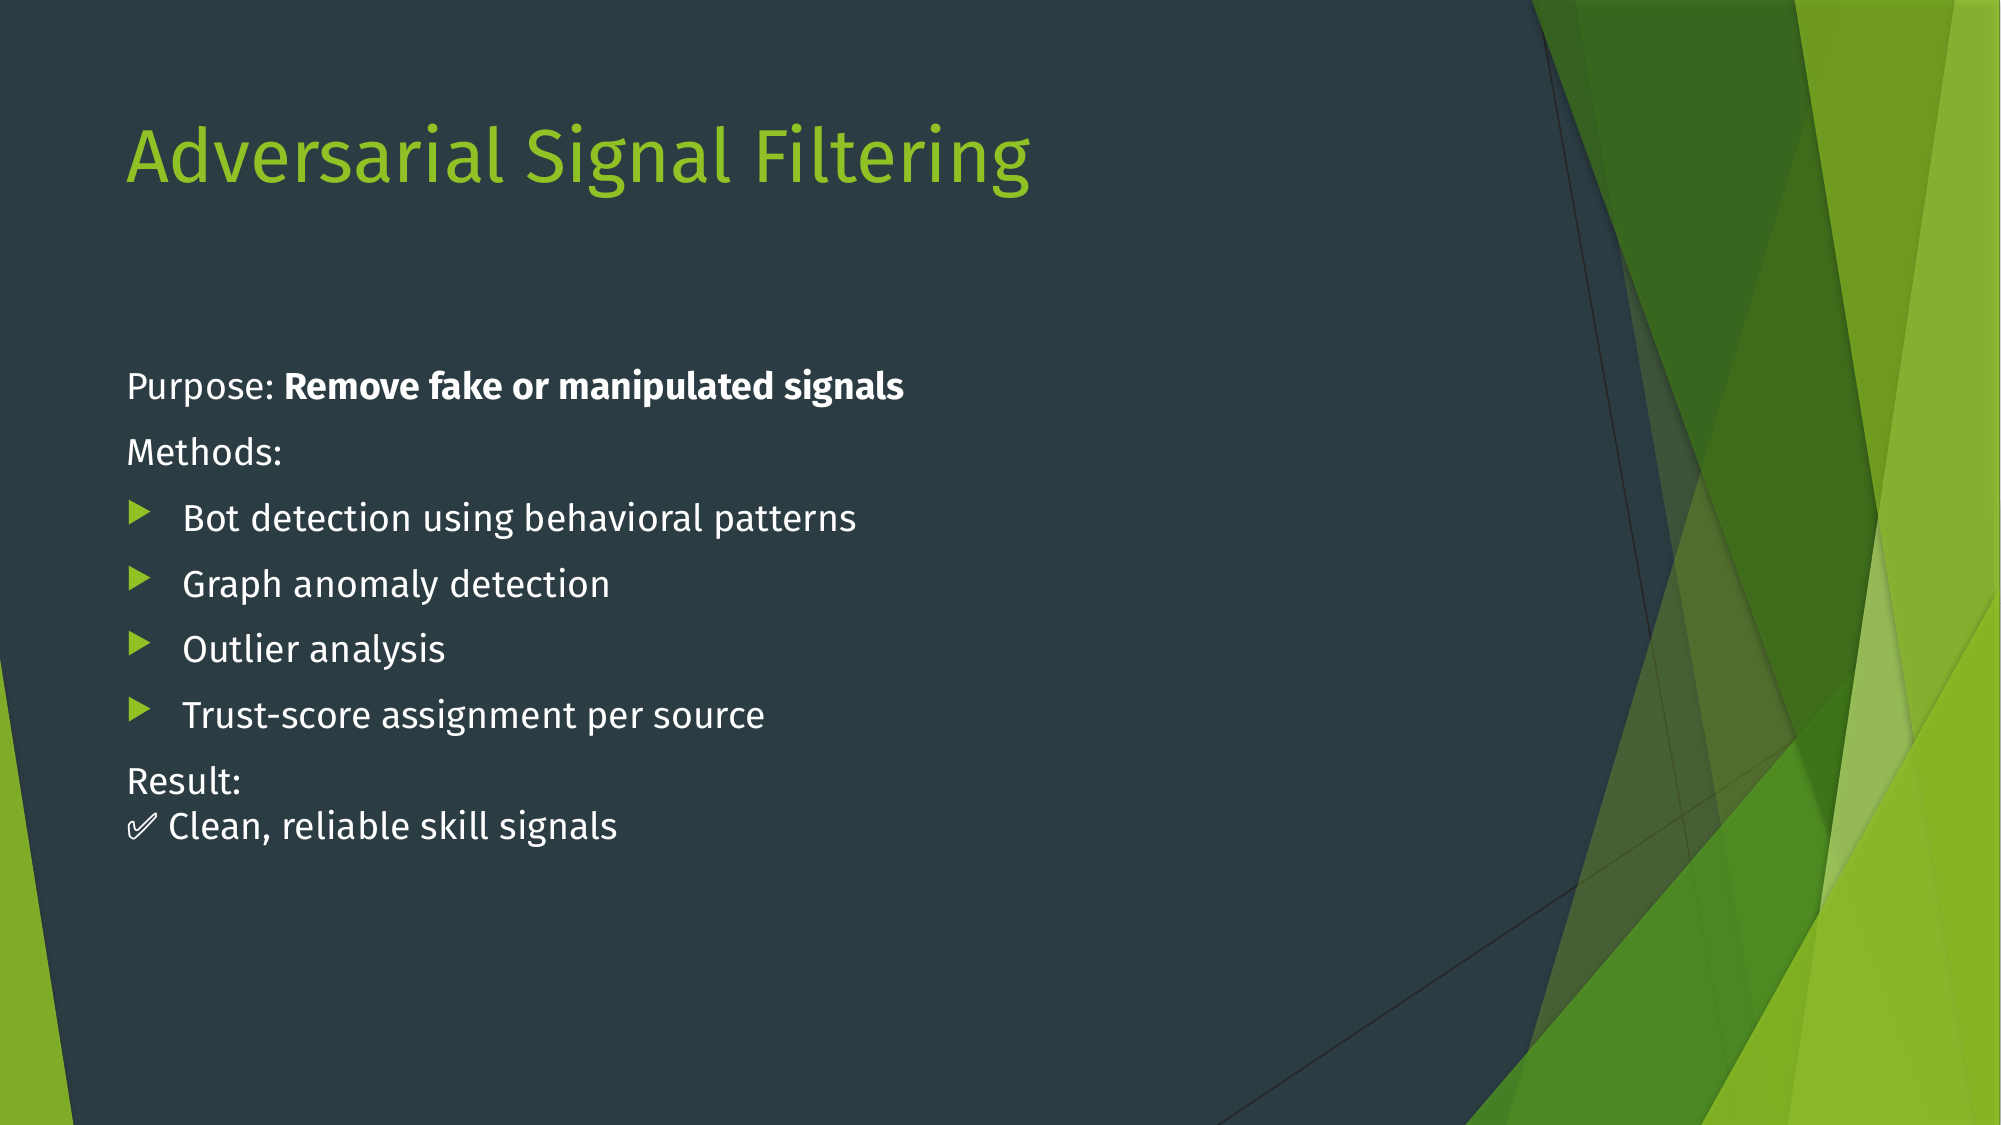

# Adversarial Signal Filtering
Purpose: Remove fake or manipulated signals
Methods:
Bot detection using behavioral patterns
Graph anomaly detection
Outlier analysis
Trust-score assignment per source
Result:
✅ Clean, reliable skill signals